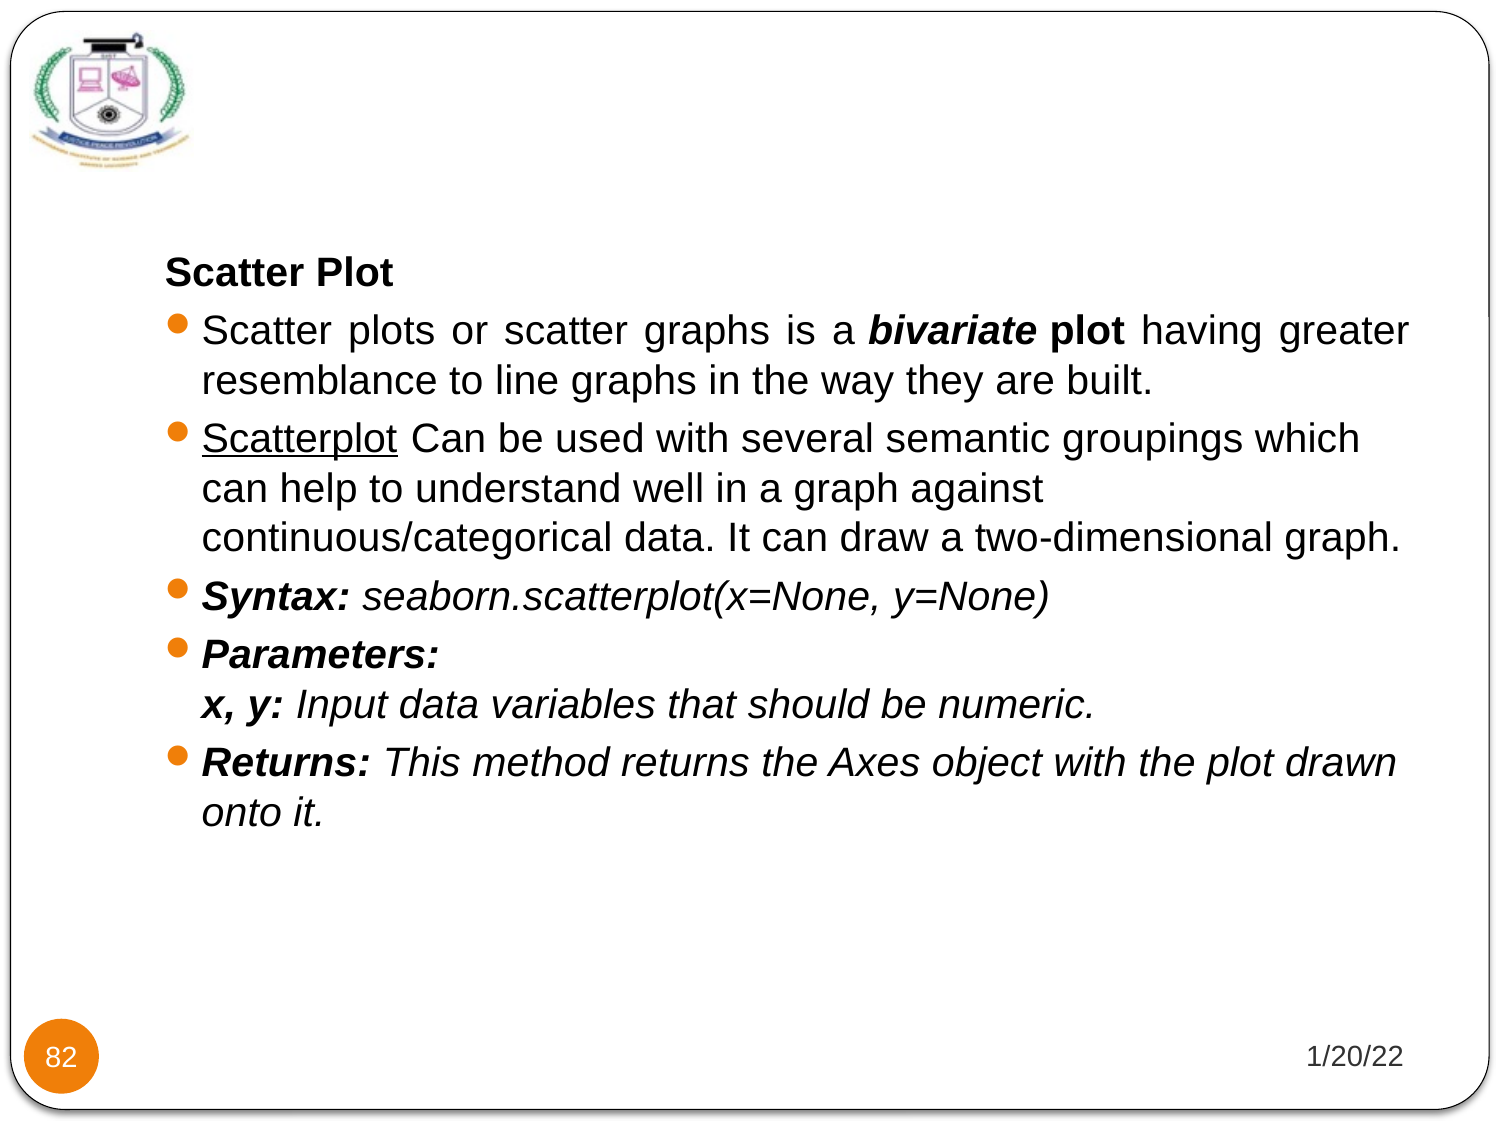

#
Scatter Plot
Scatter plots or scatter graphs is a bivariate plot having greater resemblance to line graphs in the way they are built.
Scatterplot Can be used with several semantic groupings which can help to understand well in a graph against continuous/categorical data. It can draw a two-dimensional graph.
Syntax: seaborn.scatterplot(x=None, y=None)
Parameters:
x, y: Input data variables that should be numeric.
Returns: This method returns the Axes object with the plot drawn onto it.

1/20/22
82